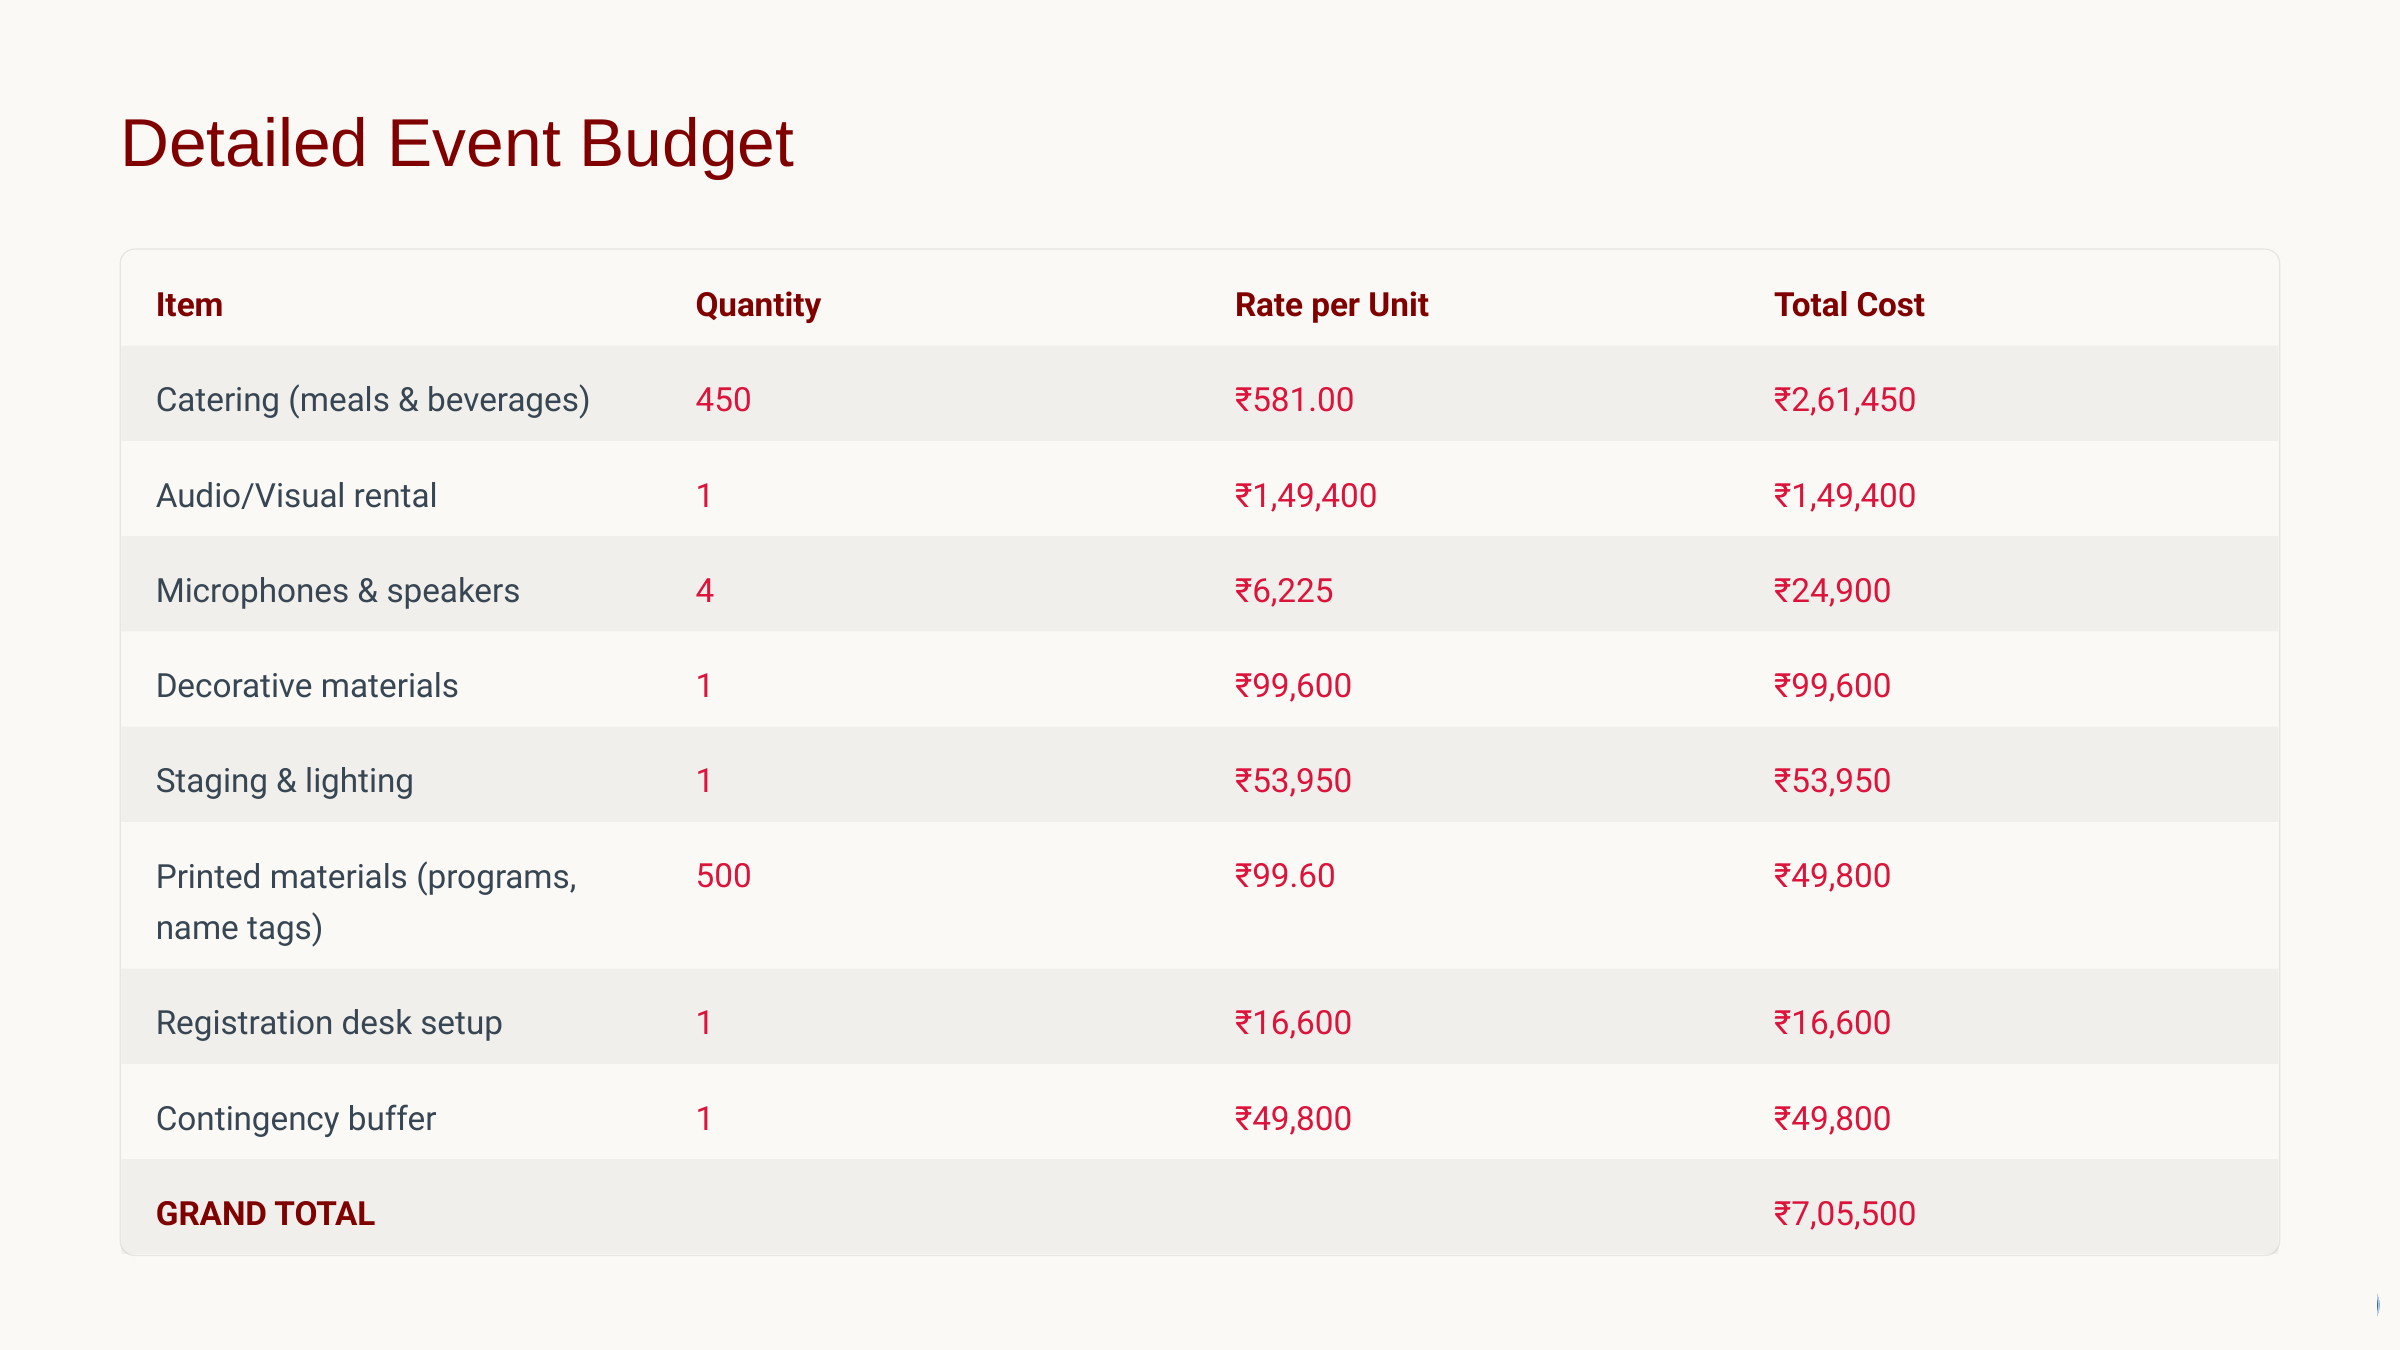

Detailed Event Budget

Item
Quantity
Rate per Unit
Total Cost

Catering (meals & beverages)
450
₹581.00
₹2,61,450

Audio/Visual rental
1
₹1,49,400
₹1,49,400

Microphones & speakers
4
₹6,225
₹24,900

Decorative materials
1
₹99,600
₹99,600

Staging & lighting
1
₹53,950
₹53,950

Printed materials (programs, name tags)
500
₹99.60
₹49,800

Registration desk setup
1
₹16,600
₹16,600

Contingency buffer
1
₹49,800
₹49,800

GRAND TOTAL

₹7,05,500